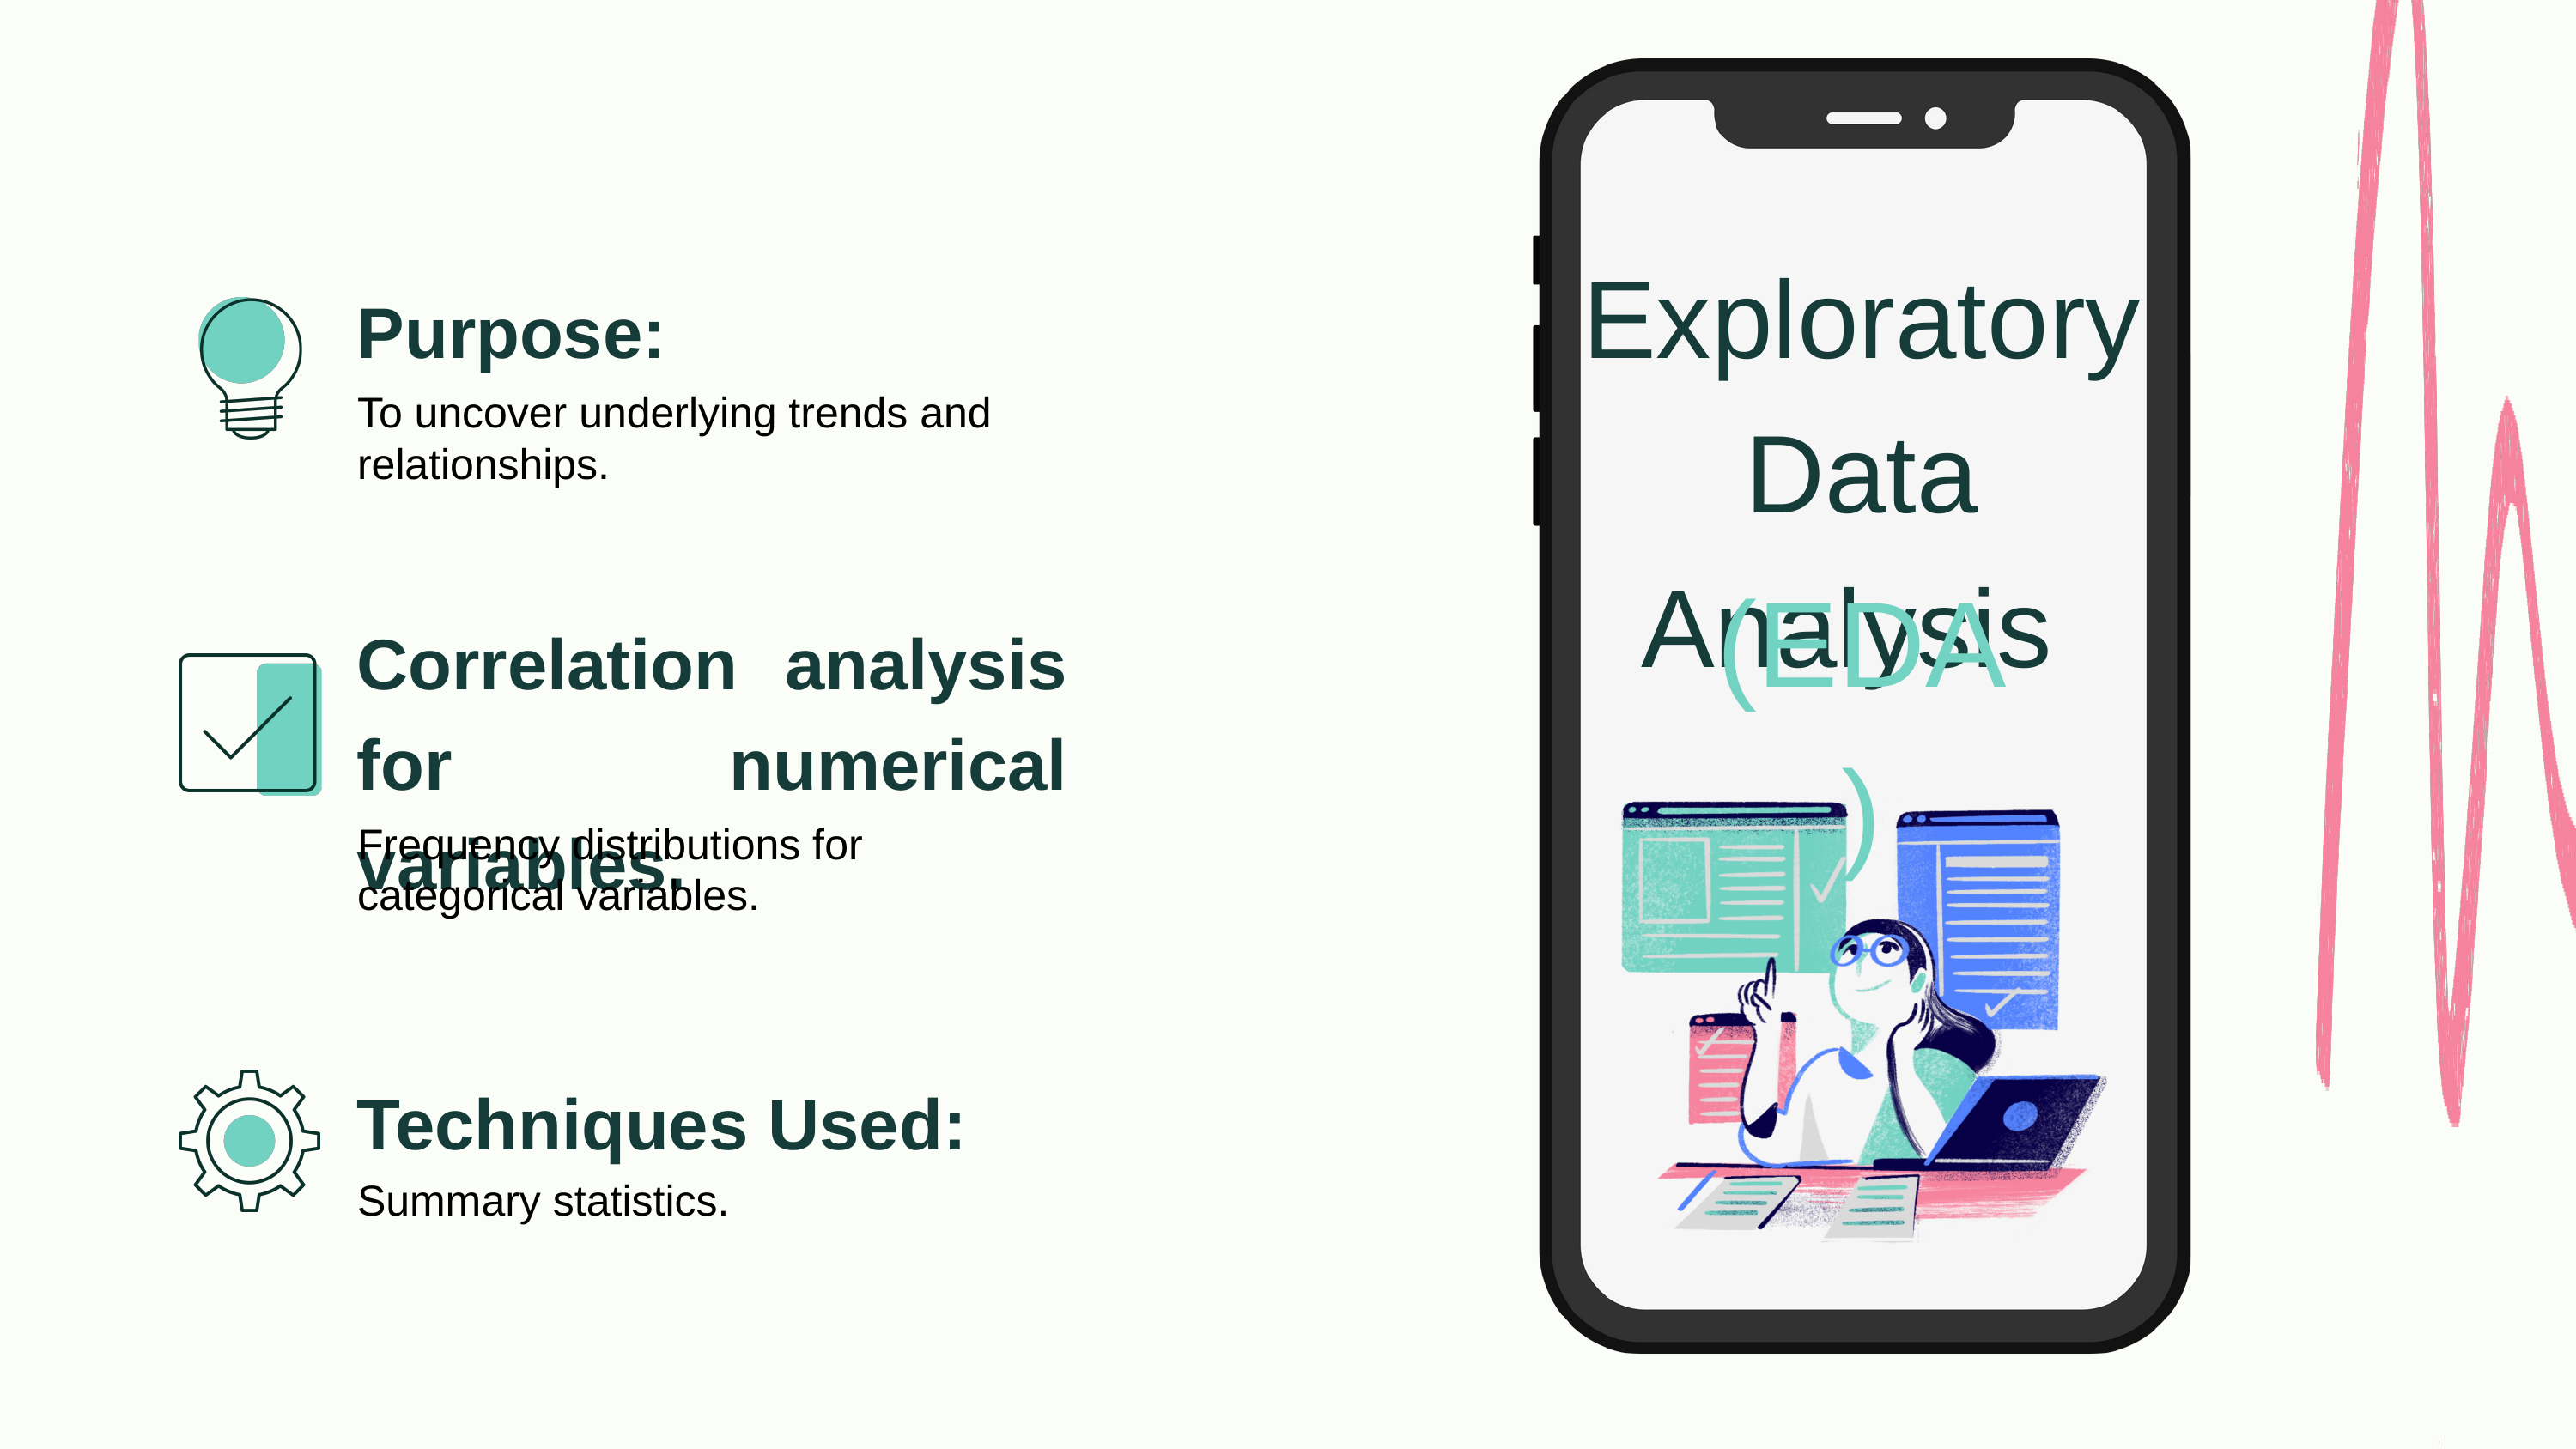

Exploratory Data Analysis
Purpose:

To uncover underlying trends and relationships.

(EDA)
Correlation analysis for numerical variables.

Frequency distributions for categorical variables.
Techniques Used:

Summary statistics.